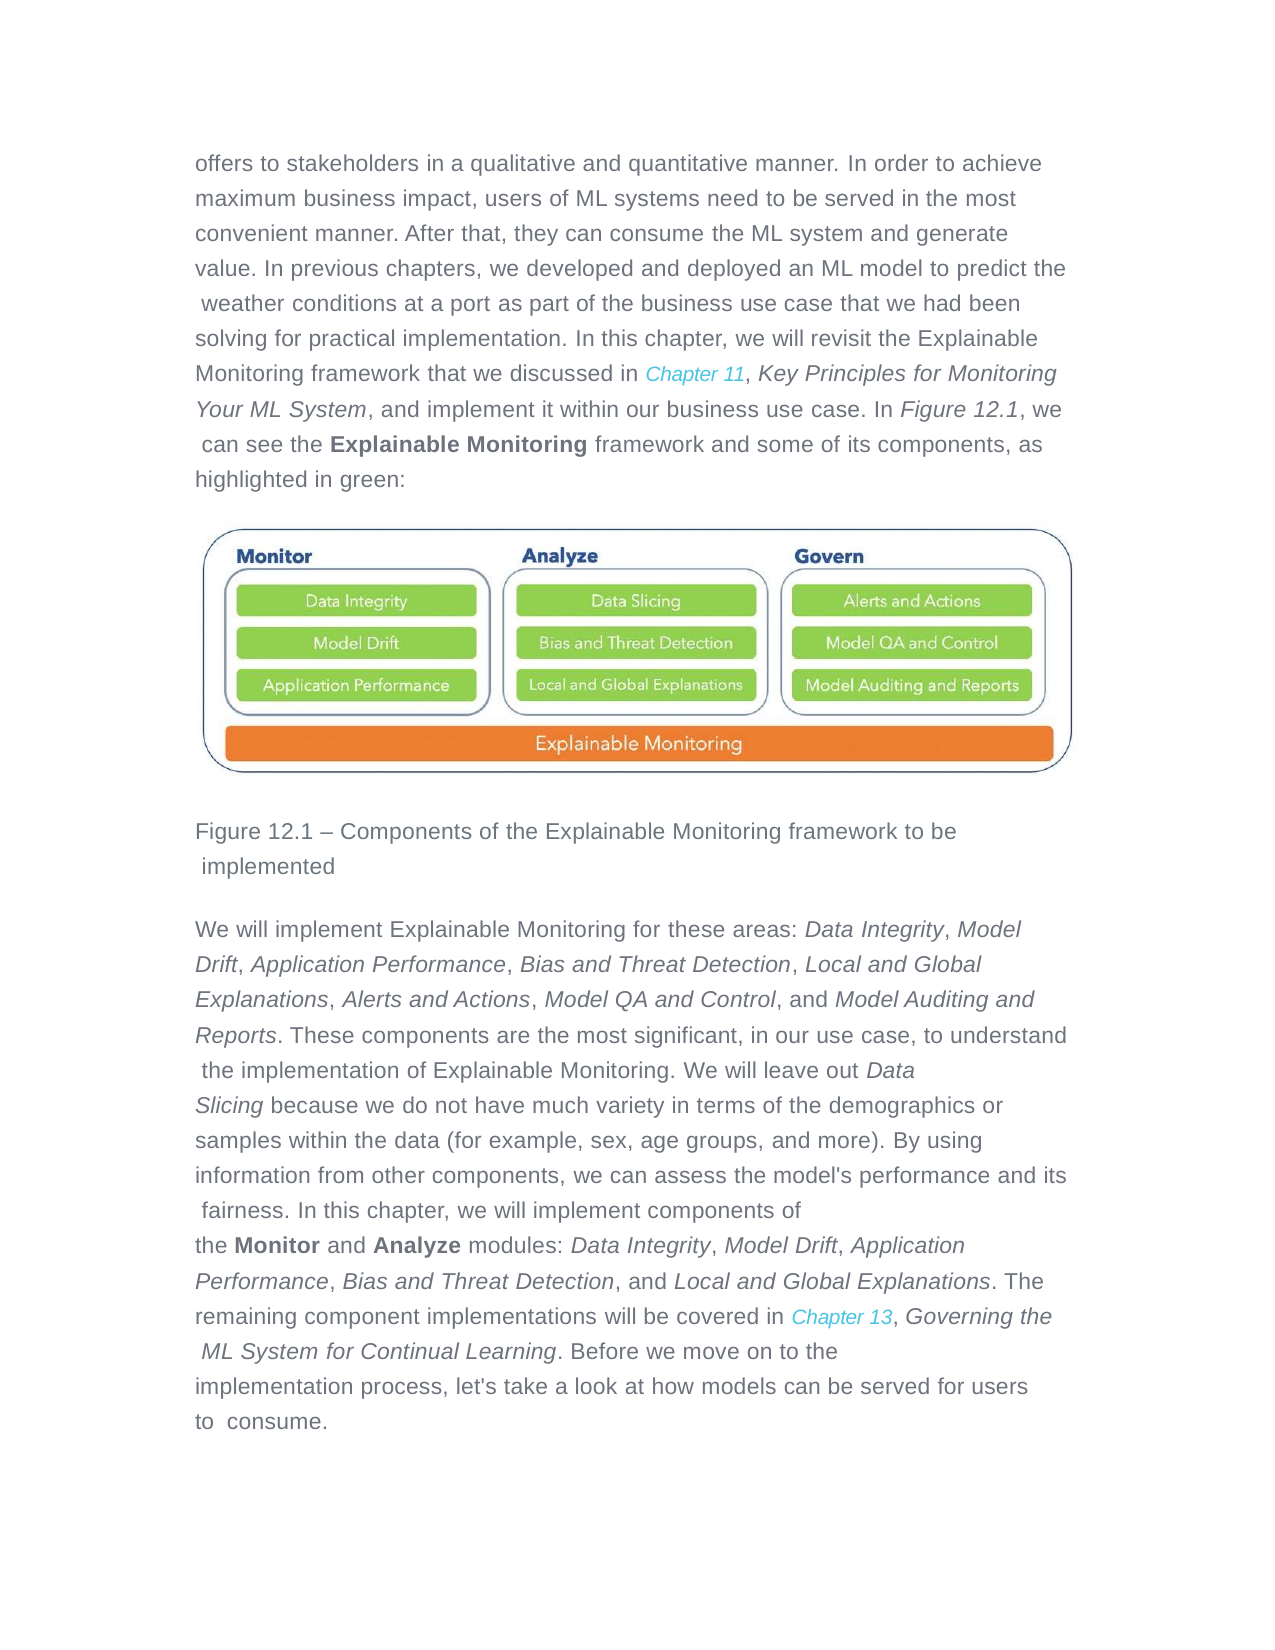

offers to stakeholders in a qualitative and quantitative manner. In order to achieve  maximum business impact, users of ML systems need to be served in the most  convenient manner. After that, they can consume the ML system and generate  value. In previous chapters, we developed and deployed an ML model to predict the  weather conditions at a port as part of the business use case that we had been  solving for practical implementation. In this chapter, we will revisit the Explainable  Monitoring framework that we discussed in Chapter 11, Key Principles for Monitoring  Your ML System, and implement it within our business use case. In Figure 12.1, we  can see the Explainable Monitoring framework and some of its components, as  highlighted in green:

Figure 12.1 – Components of the Explainable Monitoring framework to be  implemented

We will implement Explainable Monitoring for these areas: Data Integrity, Model  Drift, Application Performance, Bias and Threat Detection, Local and Global  Explanations, Alerts and Actions, Model QA and Control, and Model Auditing and  Reports. These components are the most significant, in our use case, to understand  the implementation of Explainable Monitoring. We will leave out Data
Slicing because we do not have much variety in terms of the demographics or  samples within the data (for example, sex, age groups, and more). By using  information from other components, we can assess the model's performance and its  fairness. In this chapter, we will implement components of
the Monitor and Analyze modules: Data Integrity, Model Drift, Application  Performance, Bias and Threat Detection, and Local and Global Explanations. The  remaining component implementations will be covered in Chapter 13, Governing the  ML System for Continual Learning. Before we move on to the
implementation process, let's take a look at how models can be served for users to  consume.